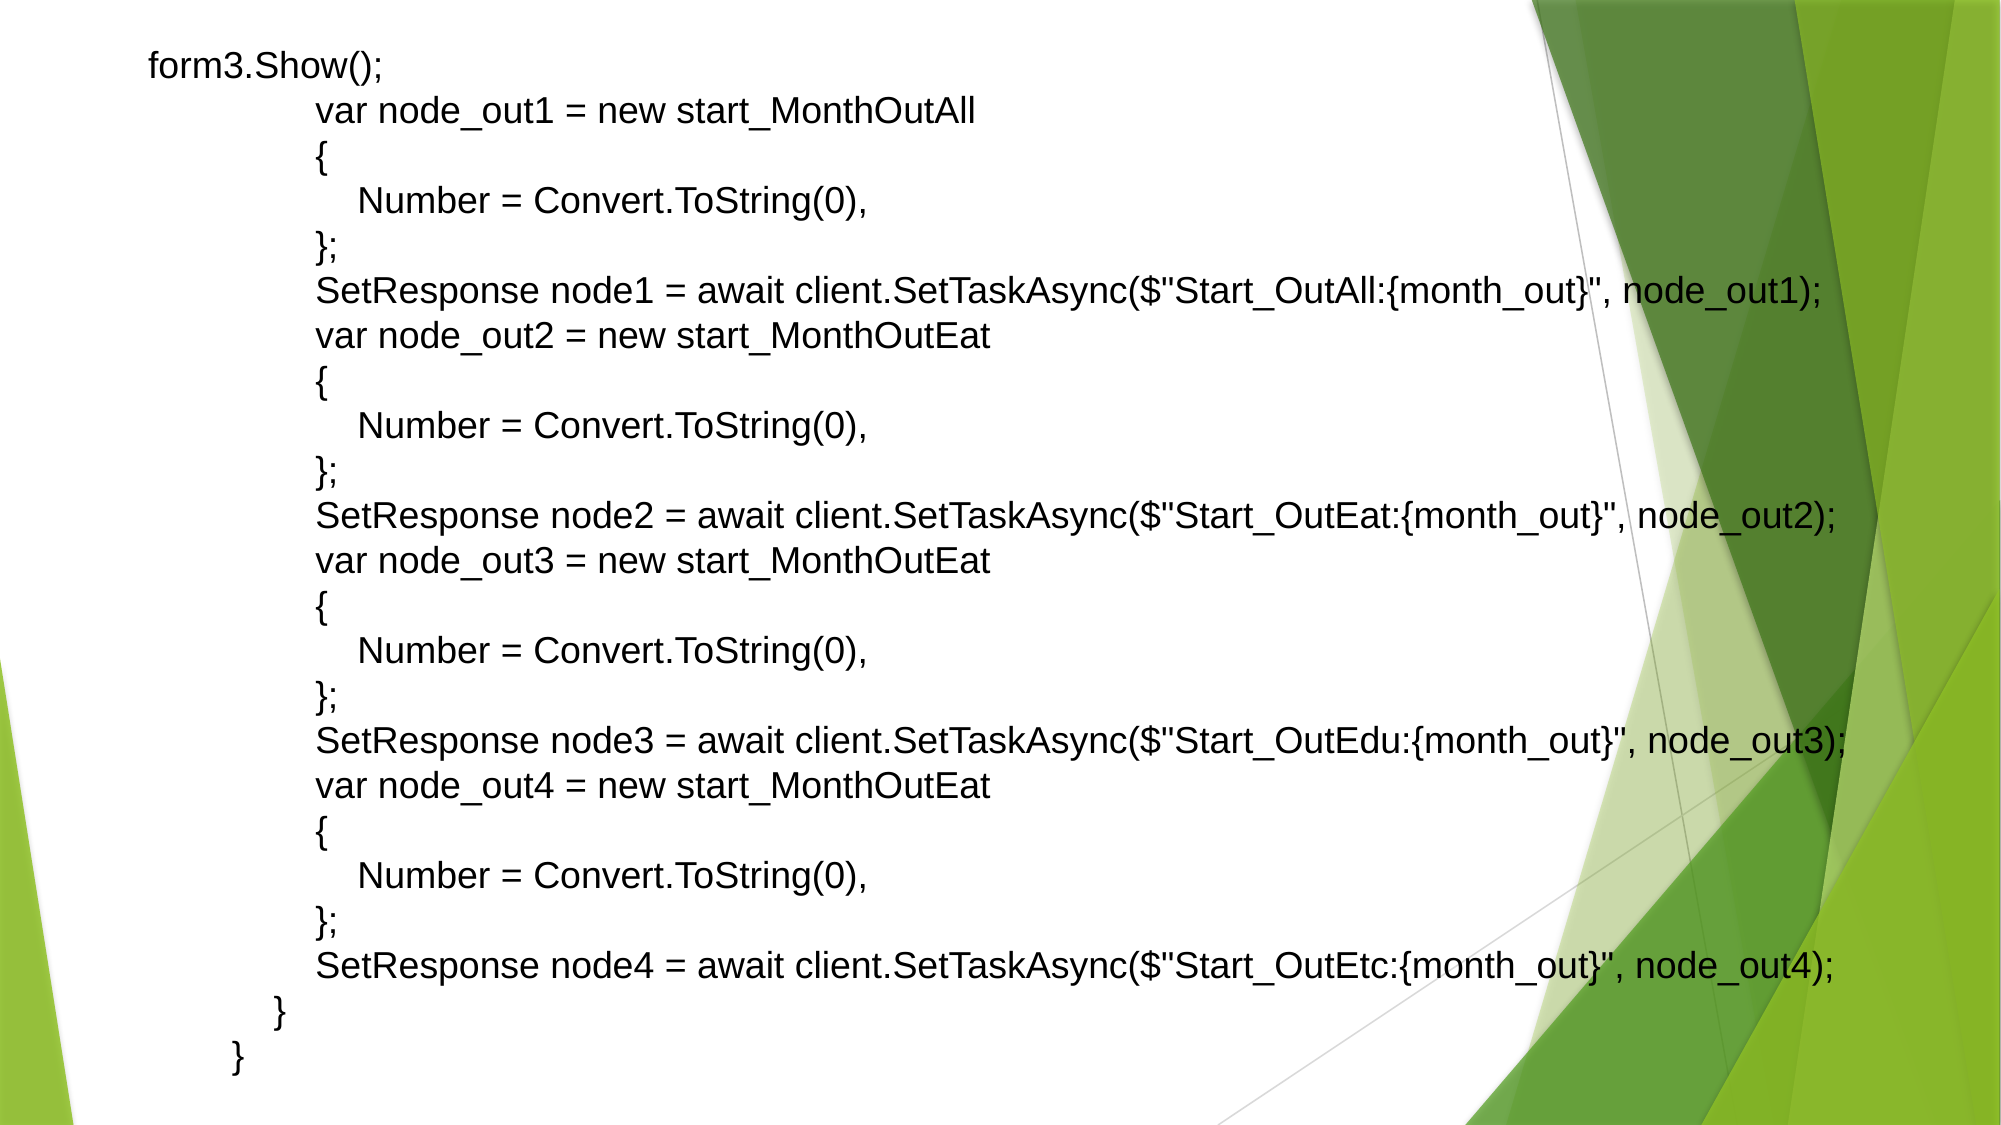

# form3.Show(); var node_out1 = new start_MonthOutAll { Number = Convert.ToString(0), }; SetResponse node1 = await client.SetTaskAsync($"Start_OutAll:{month_out}", node_out1); var node_out2 = new start_MonthOutEat { Number = Convert.ToString(0), }; SetResponse node2 = await client.SetTaskAsync($"Start_OutEat:{month_out}", node_out2); var node_out3 = new start_MonthOutEat { Number = Convert.ToString(0), }; SetResponse node3 = await client.SetTaskAsync($"Start_OutEdu:{month_out}", node_out3); var node_out4 = new start_MonthOutEat { Number = Convert.ToString(0), }; SetResponse node4 = await client.SetTaskAsync($"Start_OutEtc:{month_out}", node_out4); } }